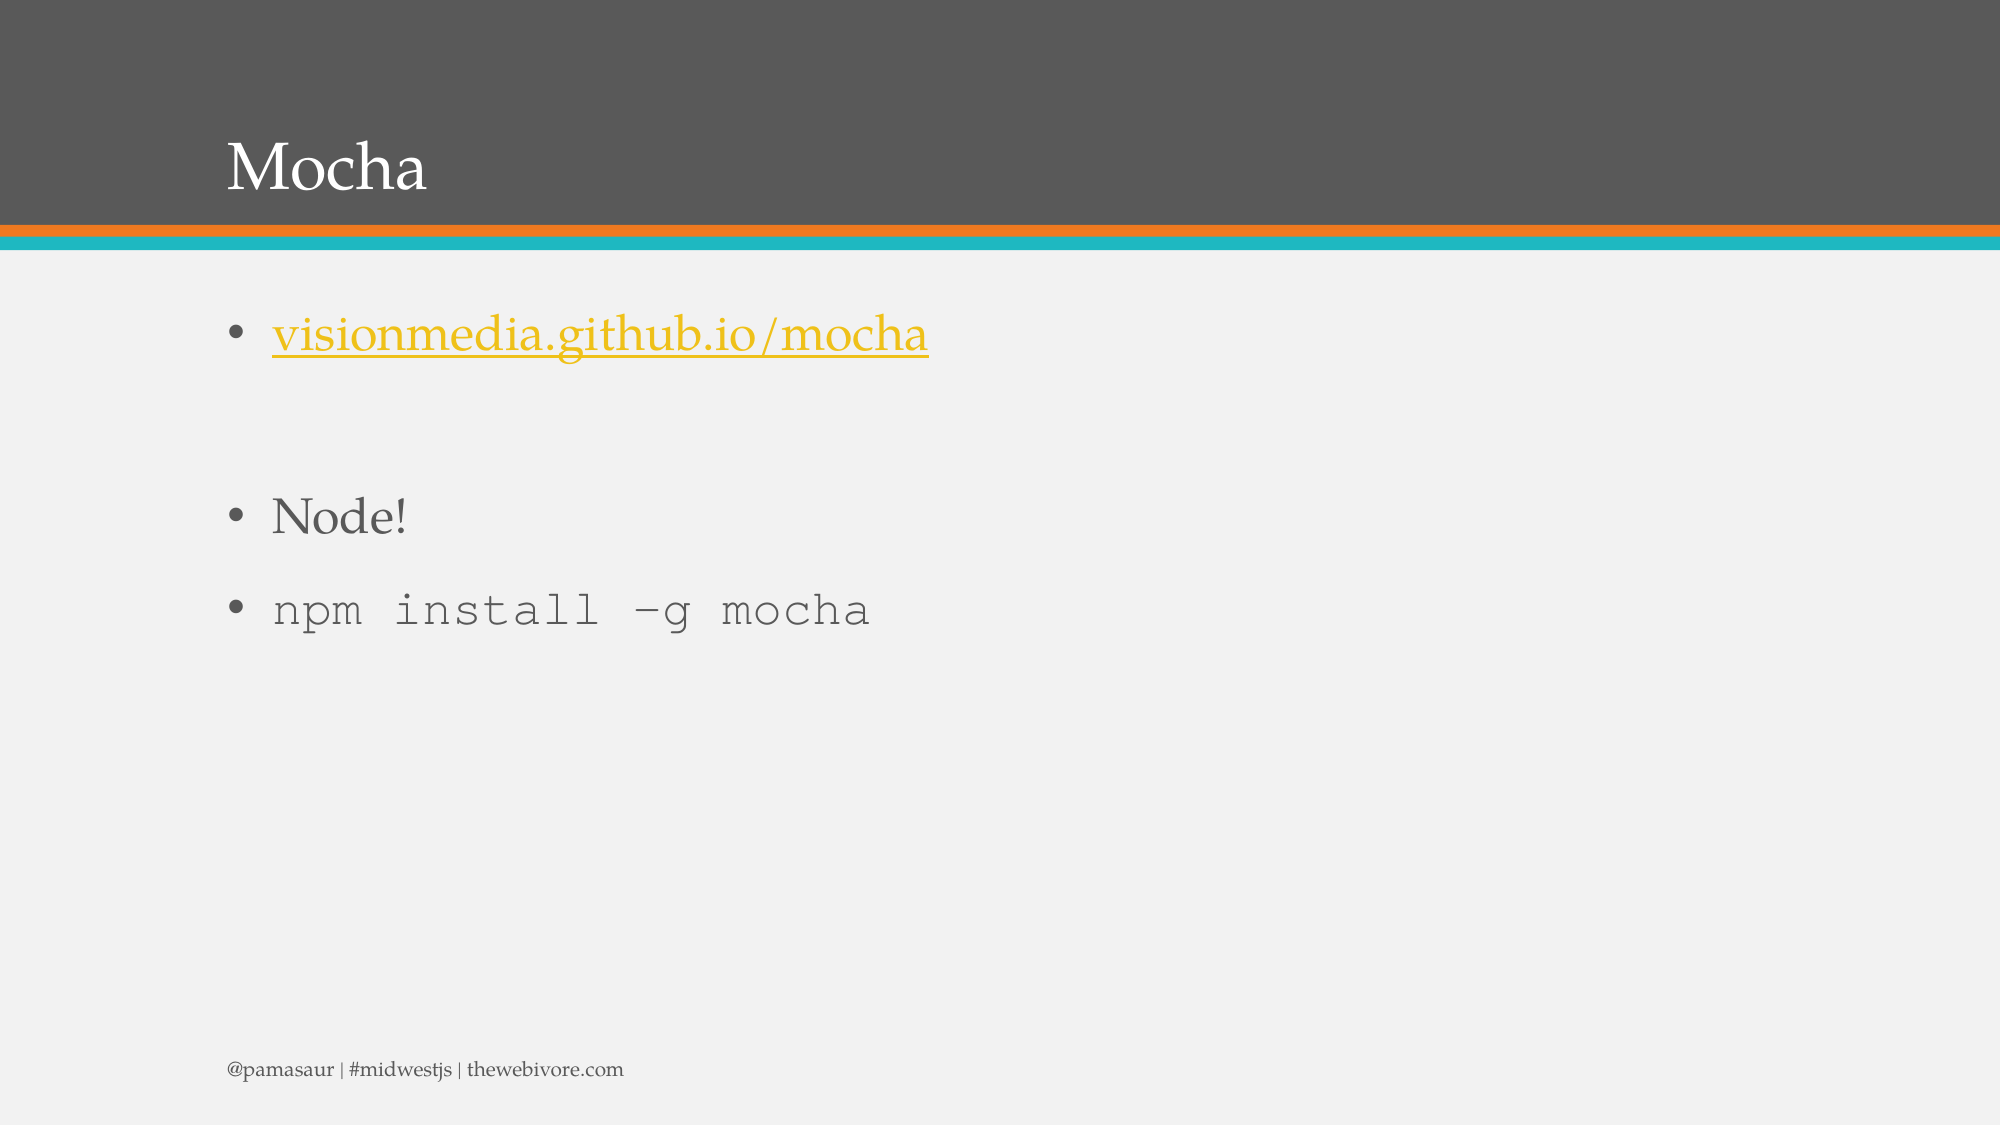

# Mocha
visionmedia.github.io/mocha

Node!
npm install –g mocha
@pamasaur | #midwestjs | thewebivore.com